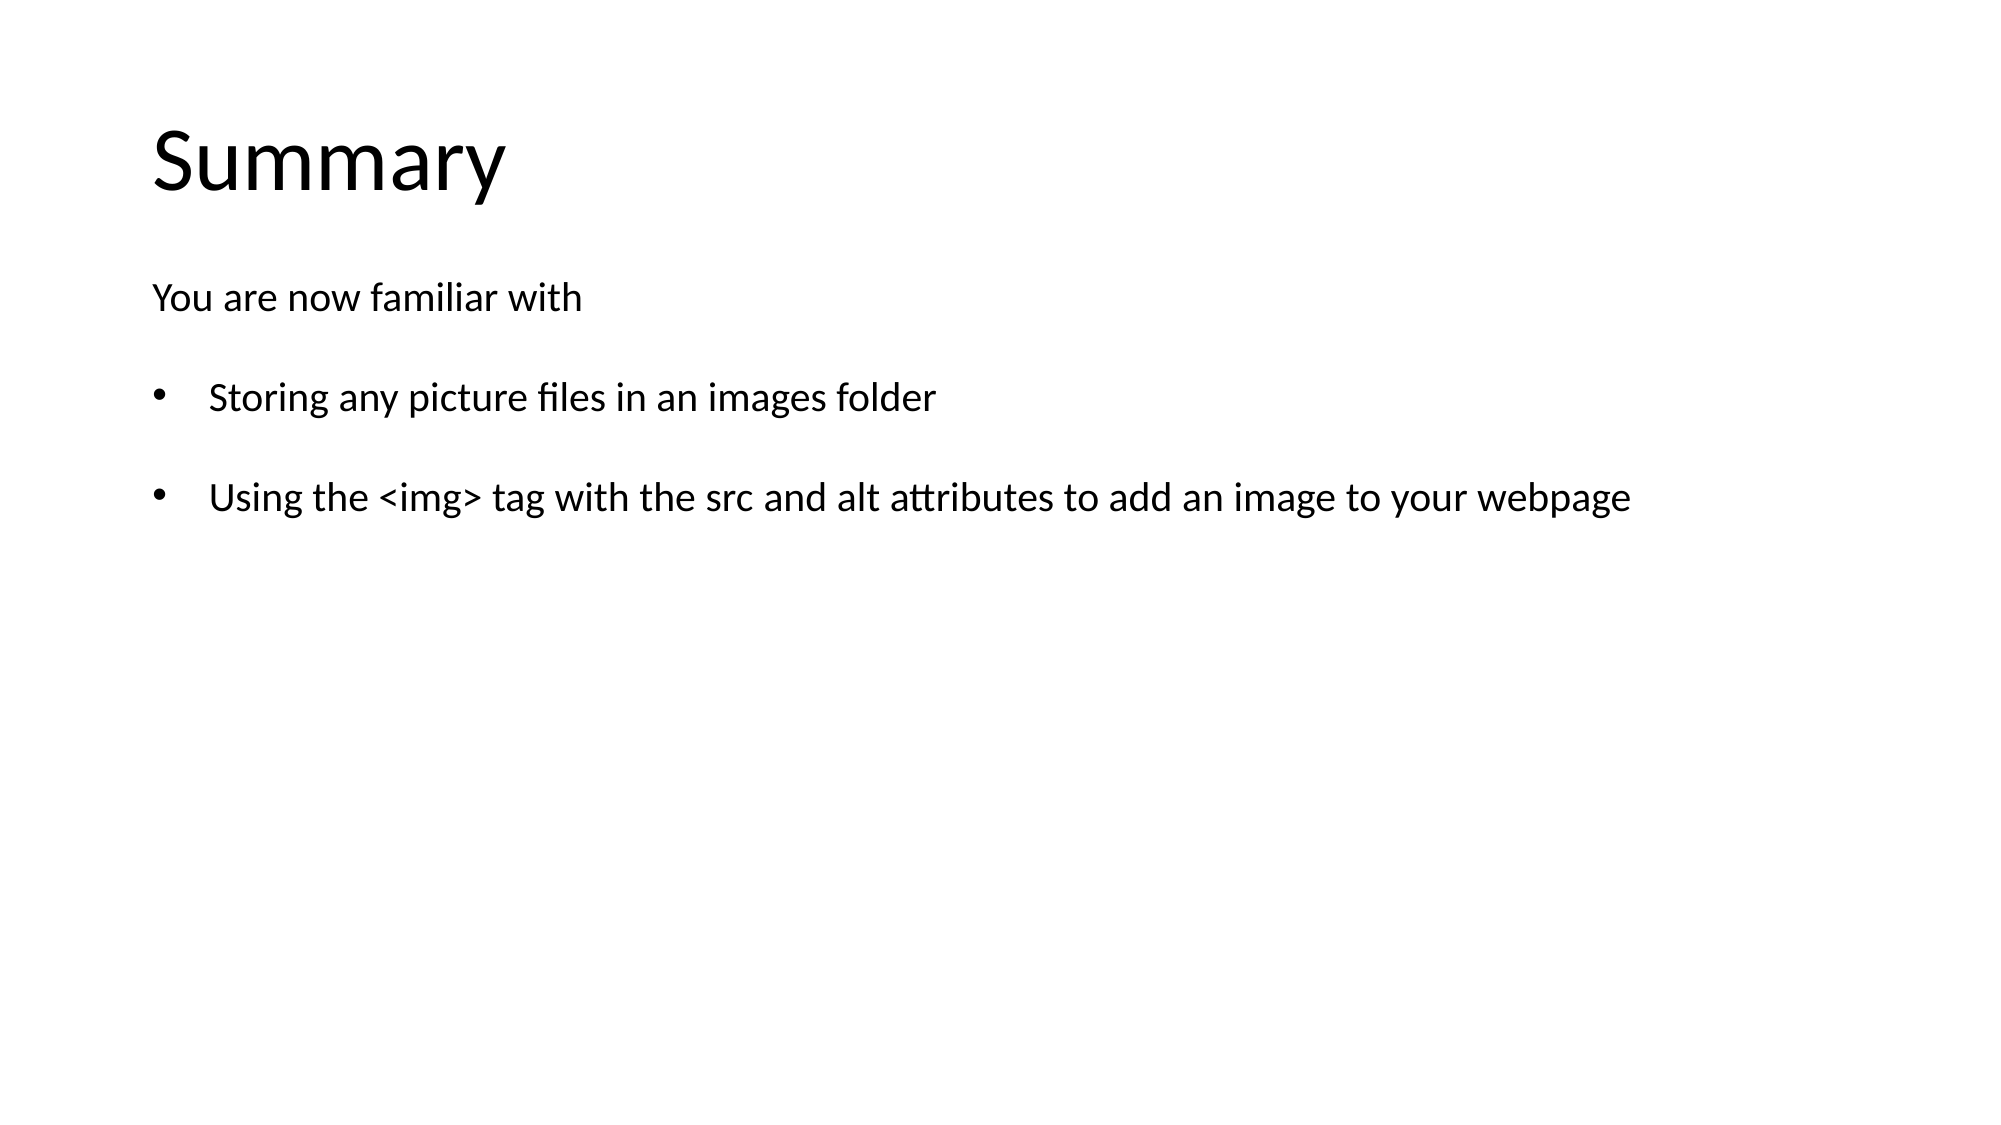

# Summary
You are now familiar with

Storing any picture files in an images folder

Using the <img> tag with the src and alt attributes to add an image to your webpage